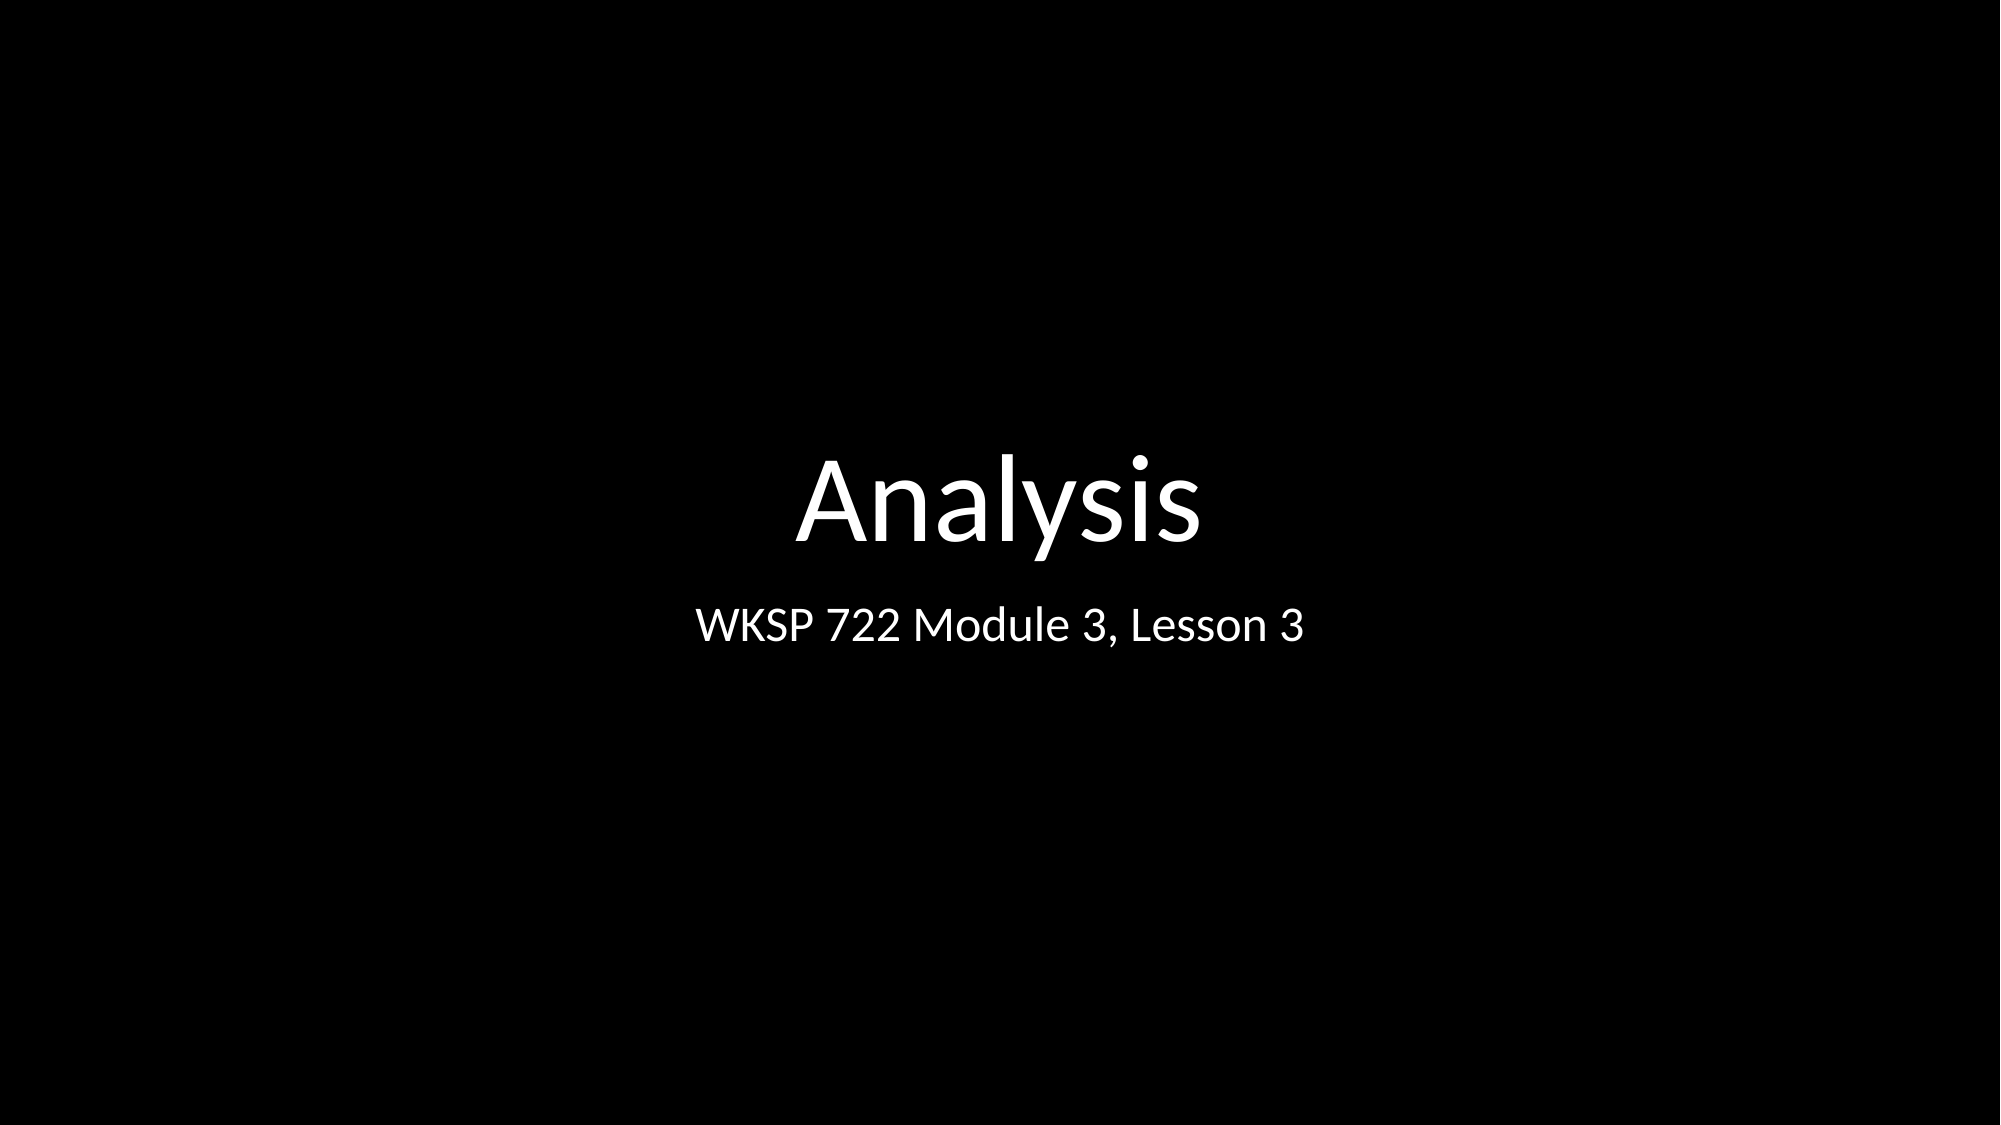

# Analysis
WKSP 722 Module 3, Lesson 3